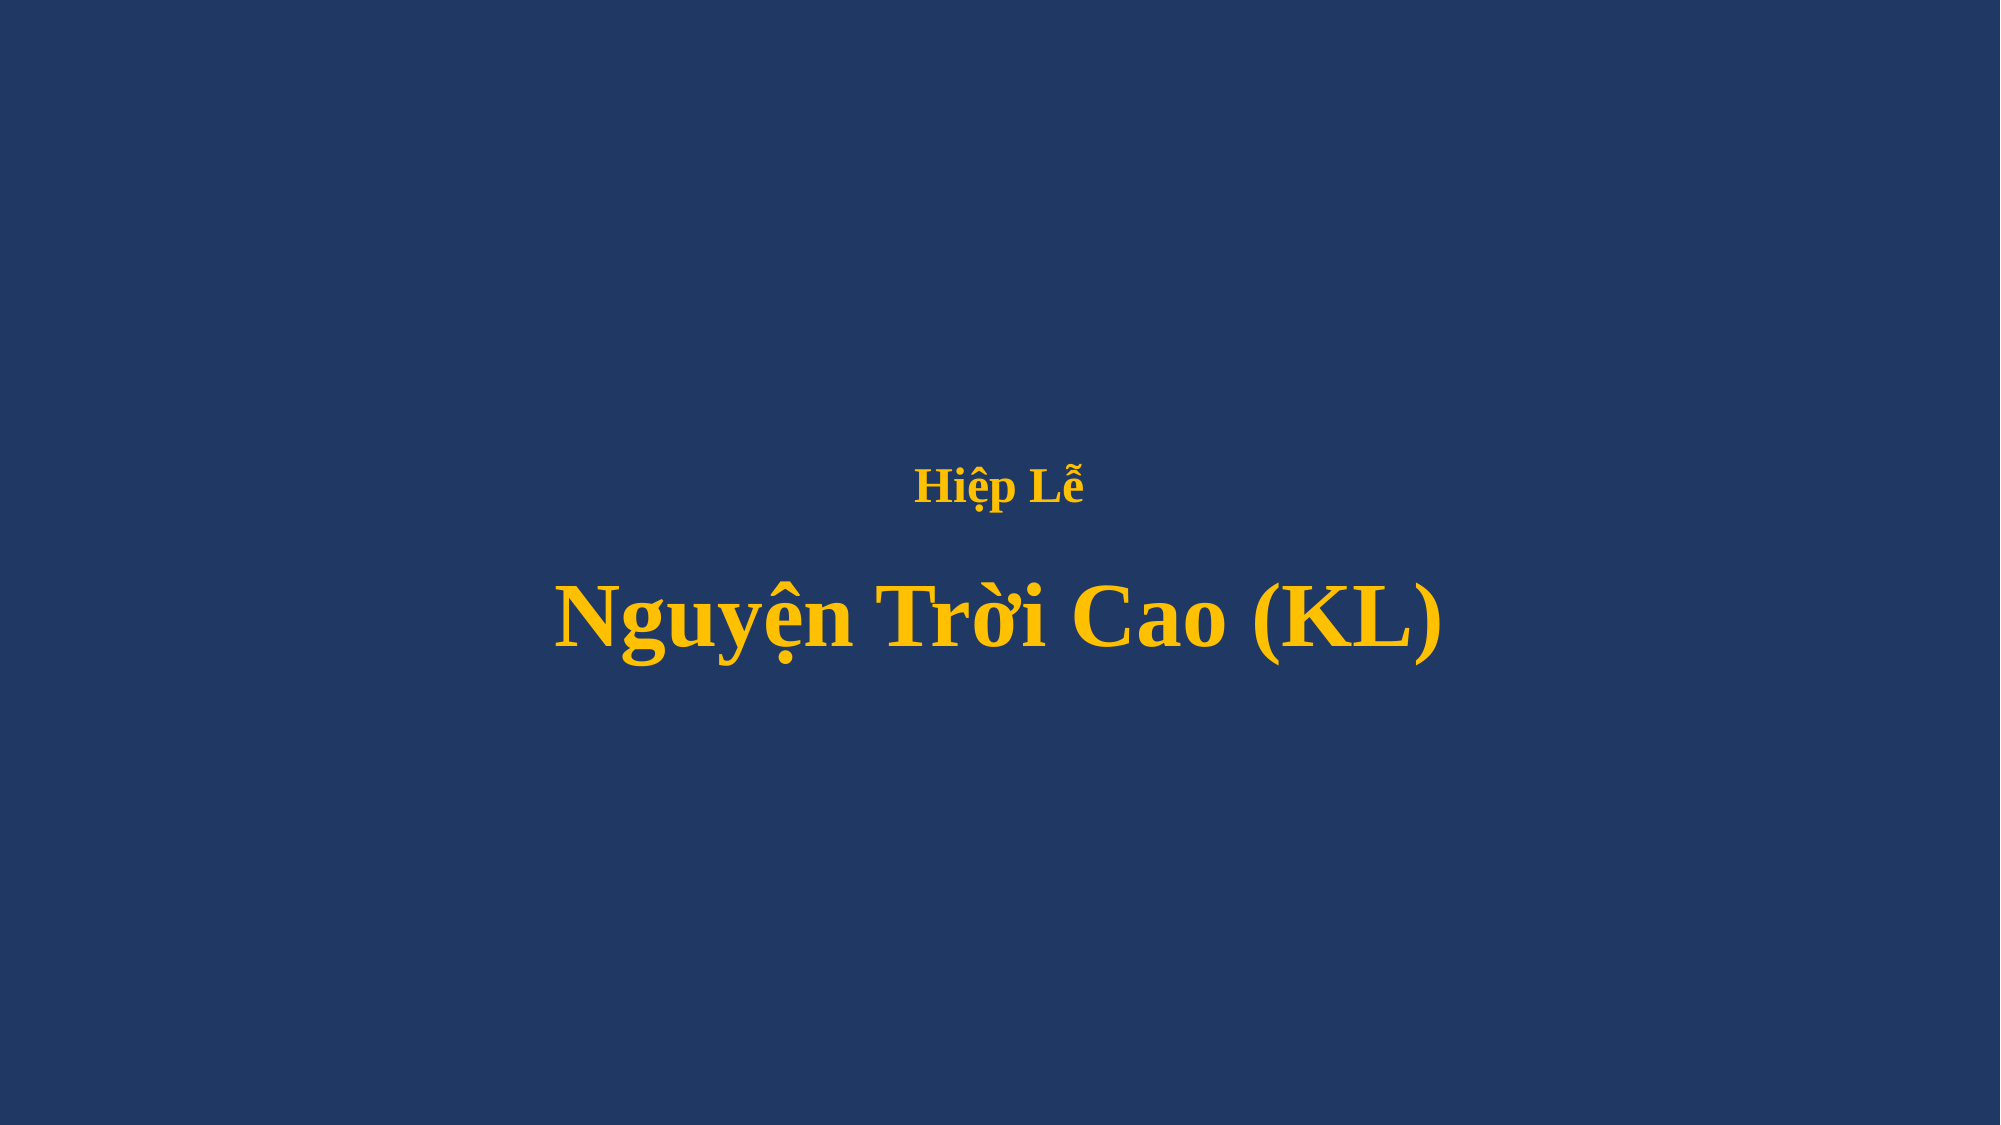

# Hiệp Lễ Nguyện Trời Cao (KL)